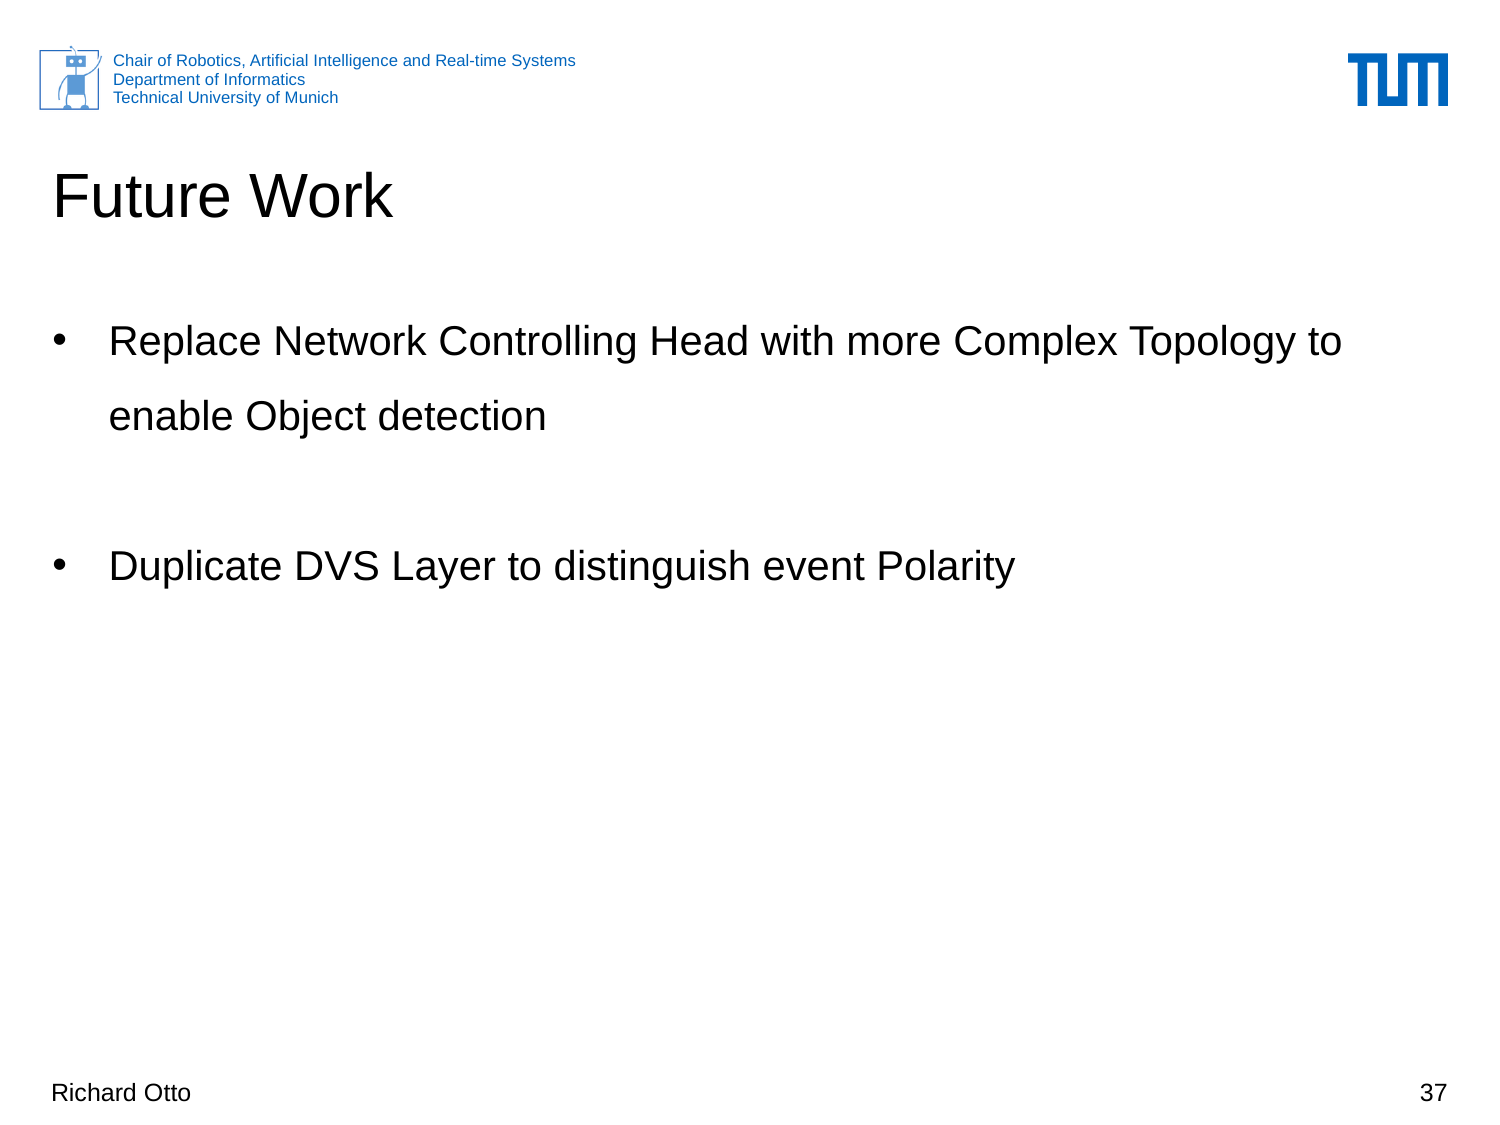

# Future Work
Replace Network Controlling Head with more Complex Topology to enable Object detection

Duplicate DVS Layer to distinguish event Polarity

Richard Otto
37